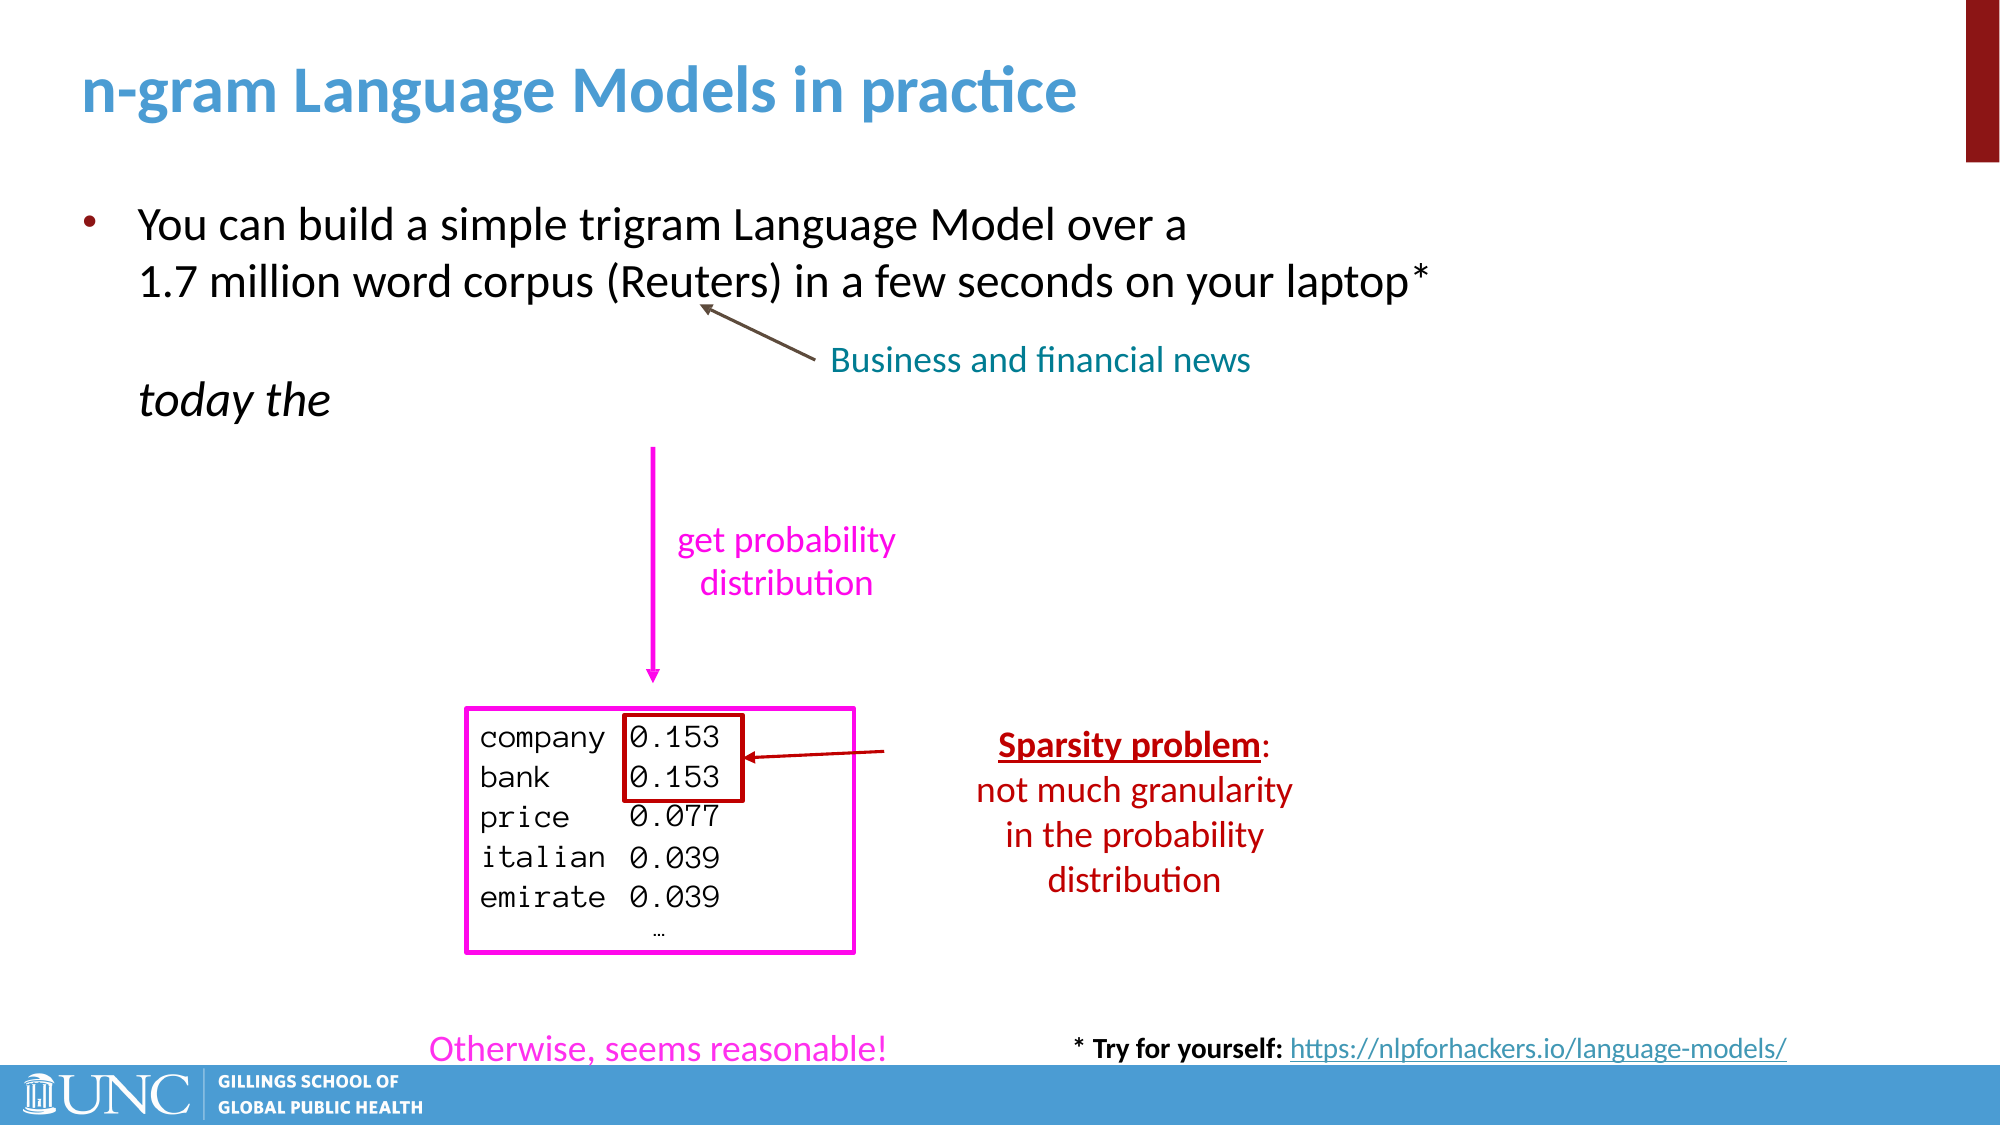

# n-gram Language Models in practice
You can build a simple trigram Language Model over a
1.7 million word corpus (Reuters) in a few seconds on your laptop*

Business and financial news
today the

get probability distribution

company bank price italian emirate
0.153
0.153

Sparsity problem: not much granularity in the probability distribution
0.077
0.039
0.039
…
Otherwise, seems reasonable!
* Try for yourself: https://nlpforhackers.io/language-models/